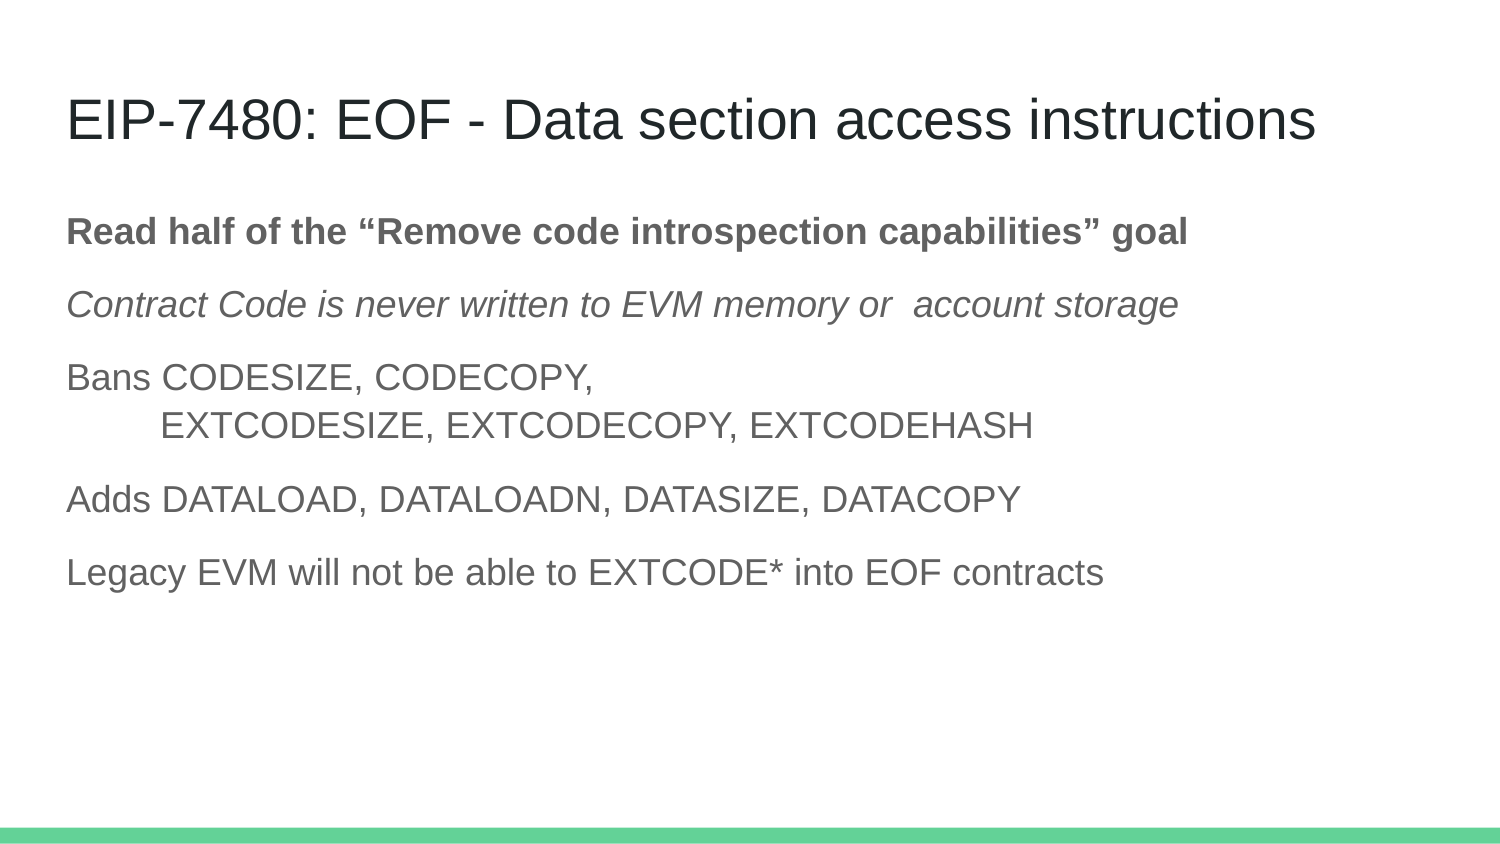

# EIP-7480: EOF - Data section access instructions
Read half of the “Remove code introspection capabilities” goal
Contract Code is never written to EVM memory or  account storage
Bans CODESIZE, CODECOPY,
         EXTCODESIZE, EXTCODECOPY, EXTCODEHASH
Adds DATALOAD, DATALOADN, DATASIZE, DATACOPY
Legacy EVM will not be able to EXTCODE* into EOF contracts